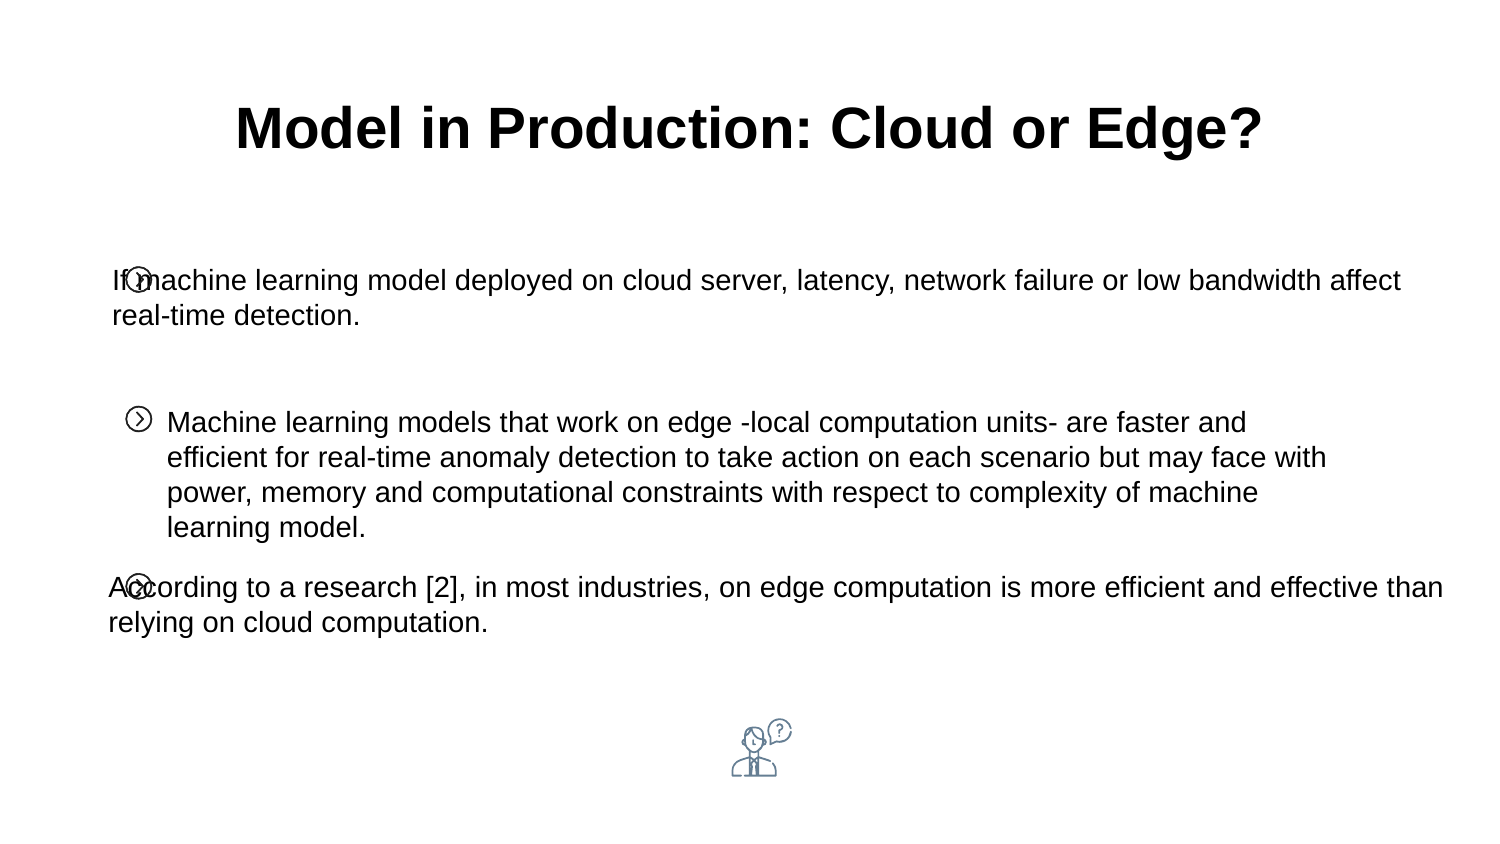

Model in Production: Cloud or Edge?
If machine learning model deployed on cloud server, latency, network failure or low bandwidth affect
real-time detection.

Machine learning models that work on edge -local computation units- are faster and efficient for real-time anomaly detection to take action on each scenario but may face with power, memory and computational constraints with respect to complexity of machine learning model.

According to a research [2], in most industries, on edge computation is more efficient and effective than
relying on cloud computation.